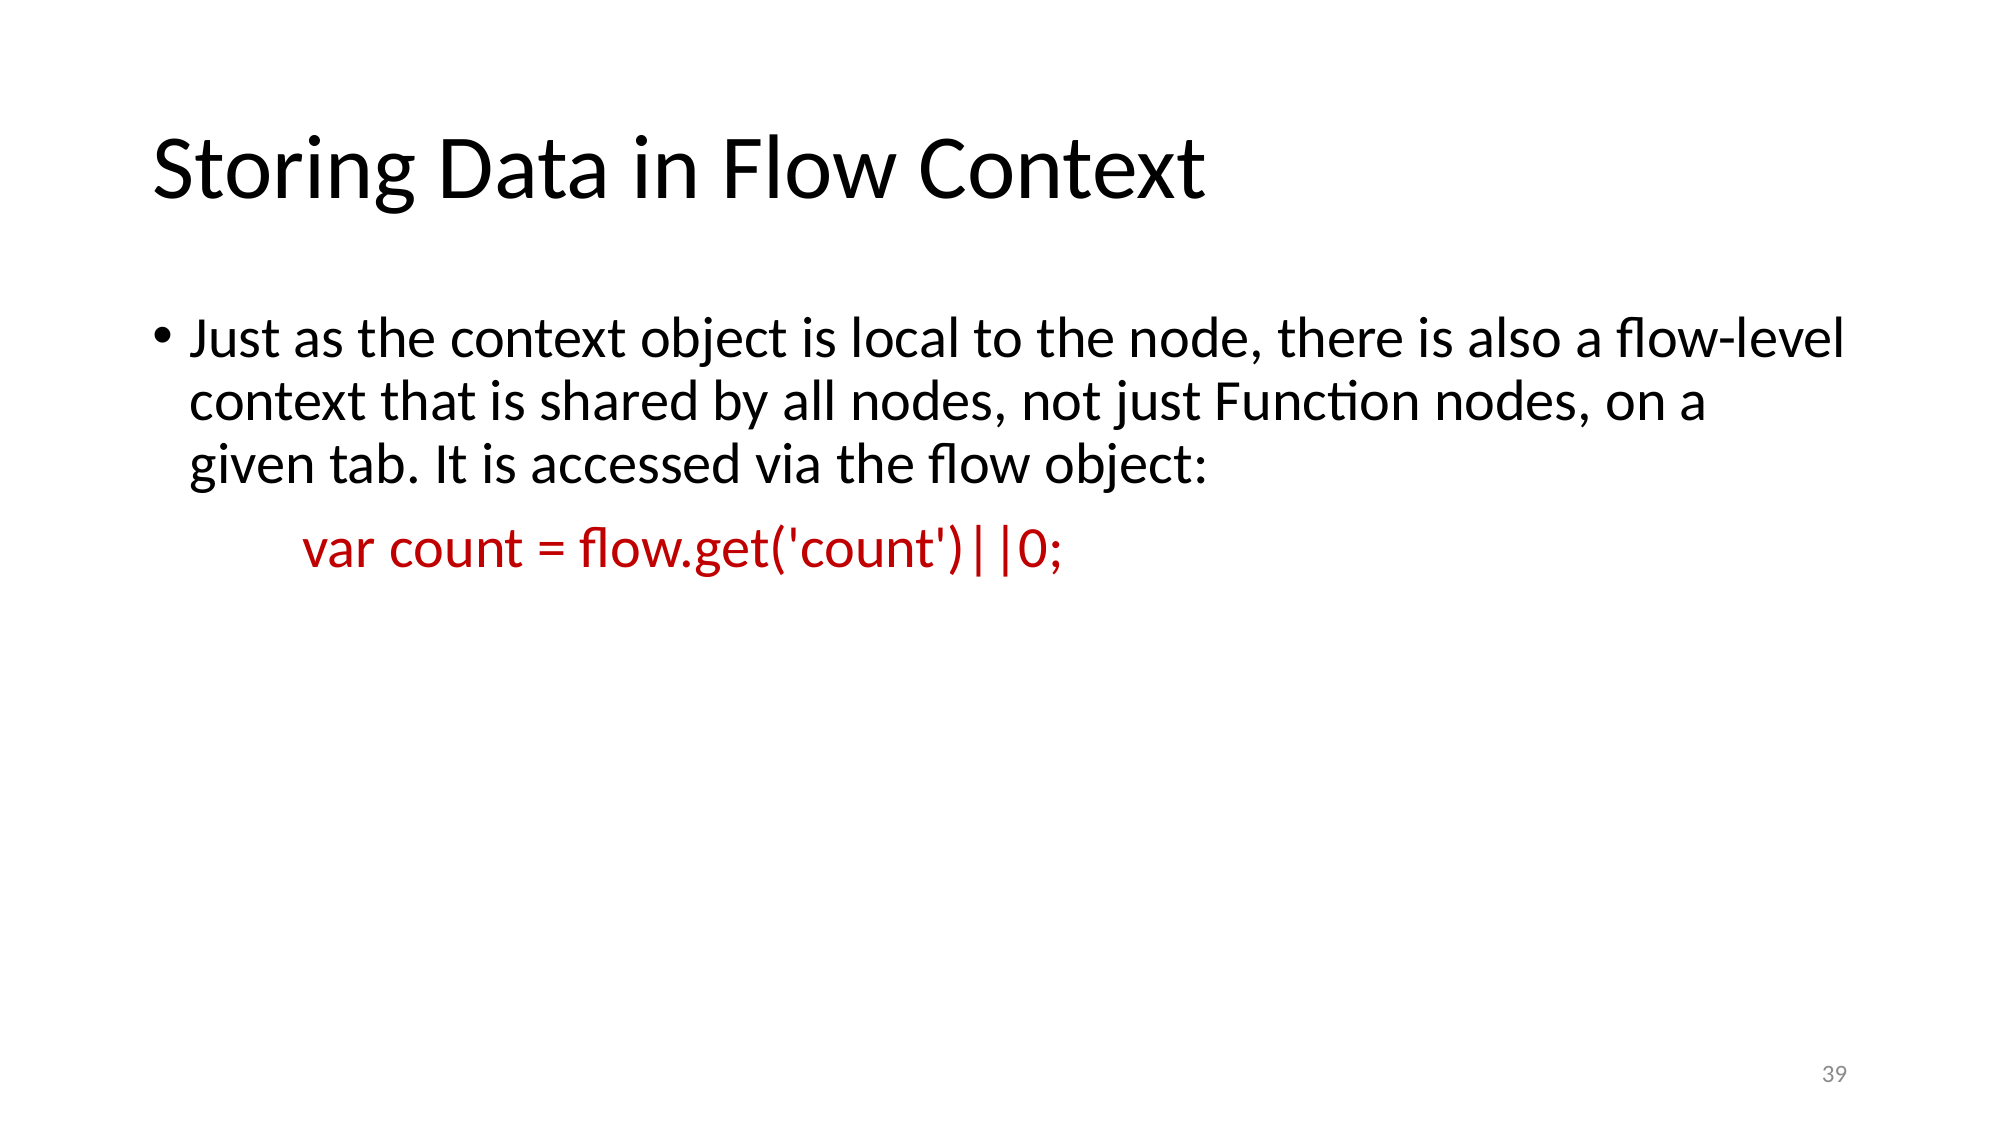

# Storing Data in Flow Context
Just as the context object is local to the node, there is also a flow-level context that is shared by all nodes, not just Function nodes, on a given tab. It is accessed via the flow object:
	var count = flow.get('count')||0;
39